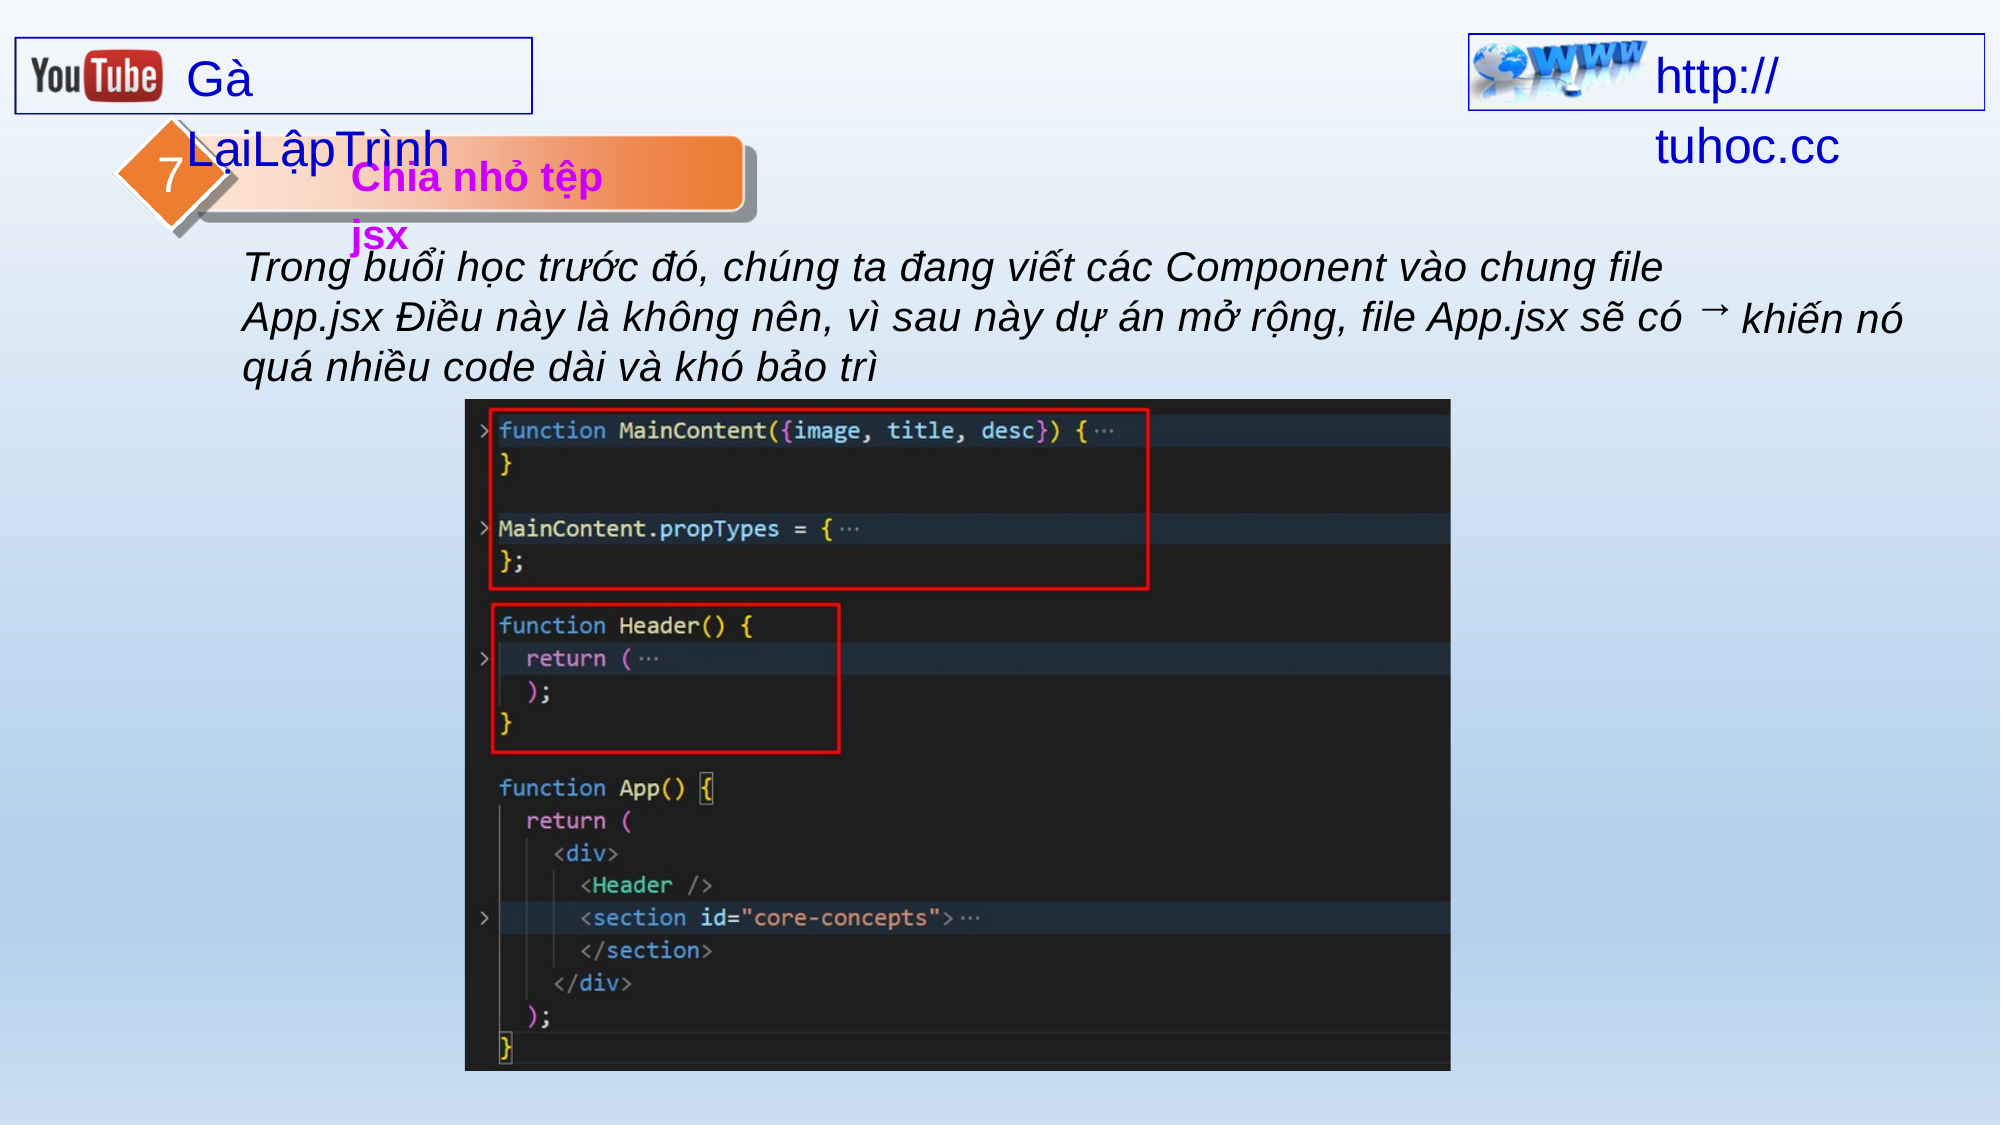

http:// tuhoc.cc

Gà LạiLậpTrình

7
Chia nhỏ tệp jsx

Trong buổi học trước đó, chúng ta đang viết các Component vào chung file App.jsx Điều này là không nên, vì sau này dự án mở rộng, file App.jsx sẽ có quá nhiều code dài và khó bảo trì
→
khiến nó